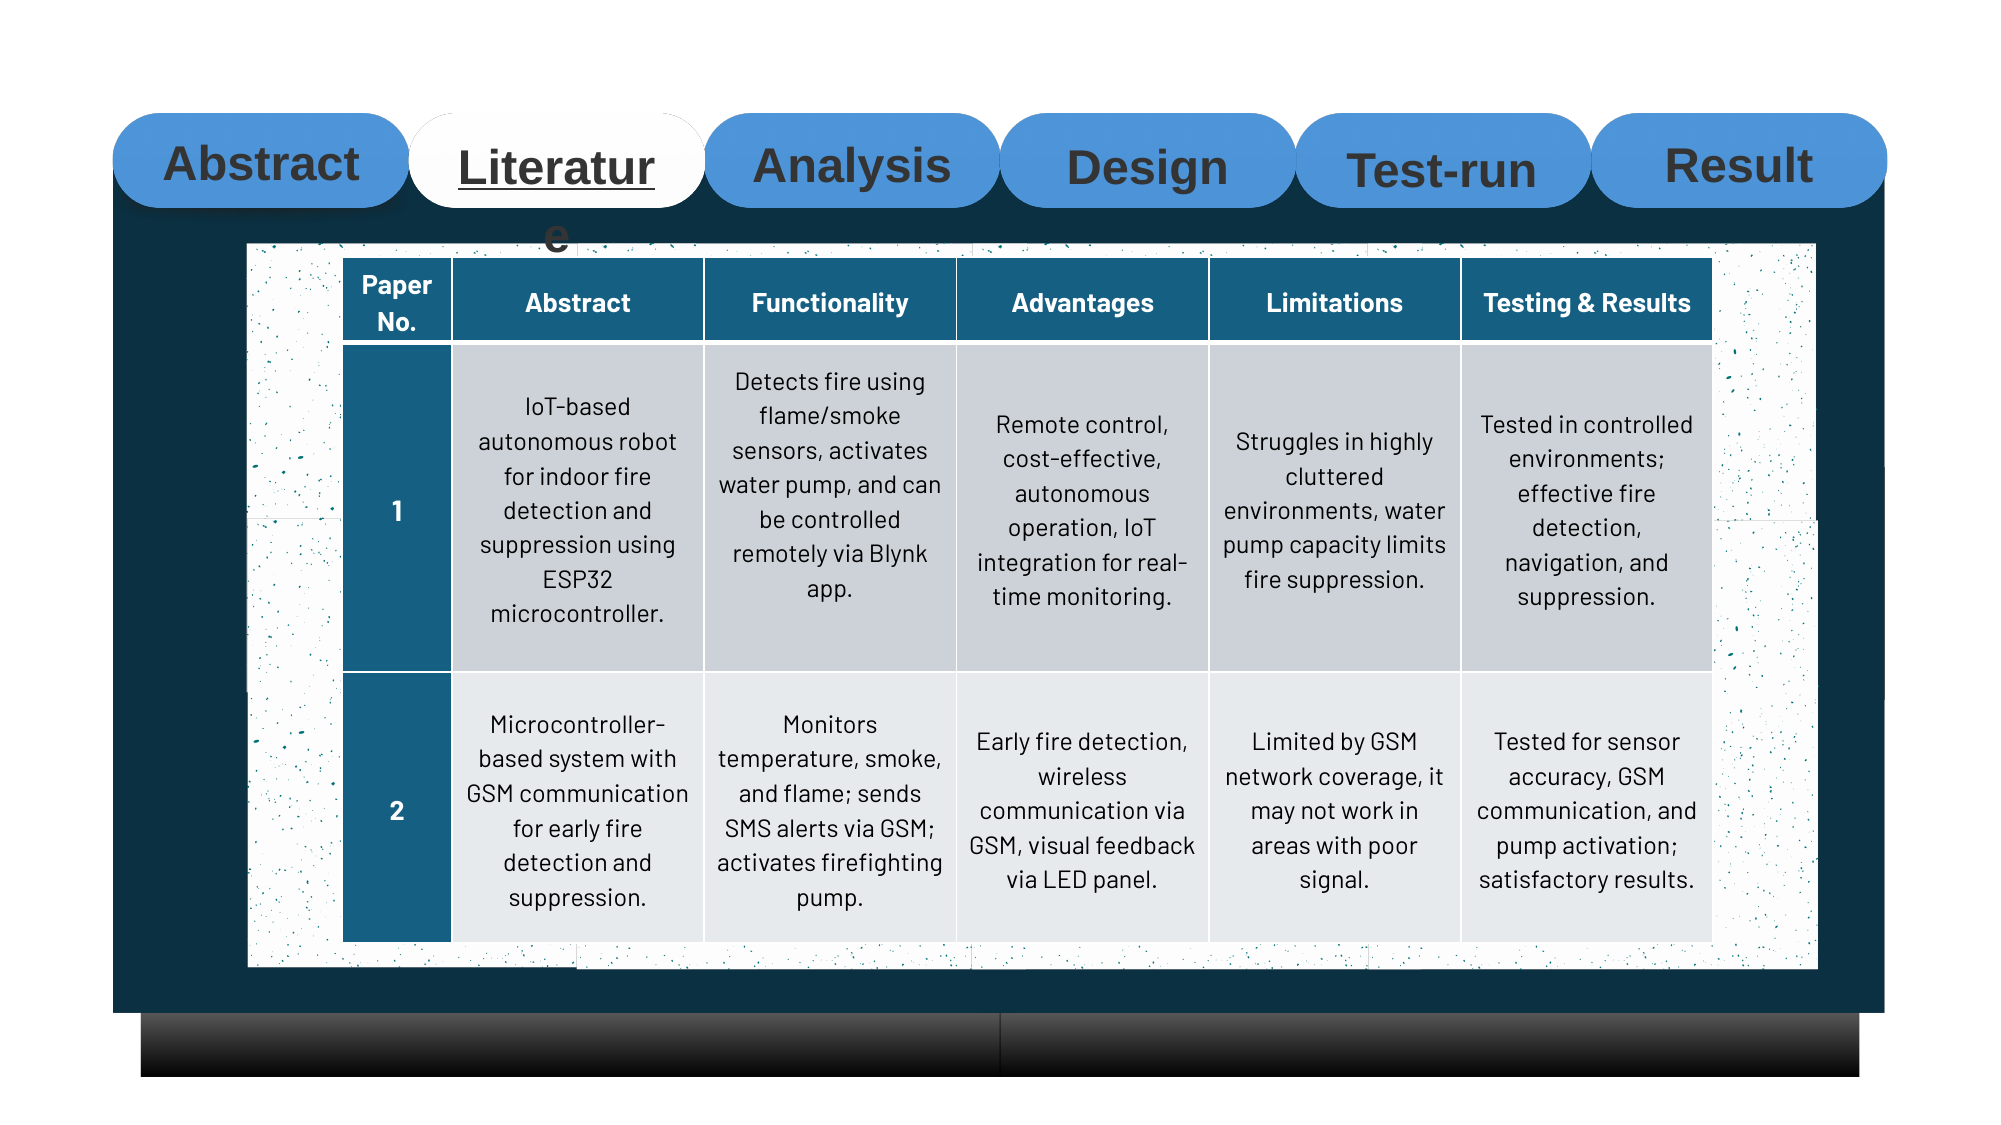

Abstract
Analysis
Result
Literature
Design
Test-run

| Paper No. | Abstract | Functionality | Advantages | Limitations | Testing & Results |
| --- | --- | --- | --- | --- | --- |
| 1 | IoT-based autonomous robot for indoor fire detection and suppression using ESP32 microcontroller. | Detects fire using flame/smoke sensors, activates water pump, and can be controlled remotely via Blynk app. | Remote control, cost-effective, autonomous operation, IoT integration for real-time monitoring. | Struggles in highly cluttered environments, water pump capacity limits fire suppression. | Tested in controlled environments; effective fire detection, navigation, and suppression. |
| 2 | Microcontroller-based system with GSM communication for early fire detection and suppression. | Monitors temperature, smoke, and flame; sends SMS alerts via GSM; activates firefighting pump. | Early fire detection, wireless communication via GSM, visual feedback via LED panel. | Limited by GSM network coverage, it may not work in areas with poor signal. | Tested for sensor accuracy, GSM communication, and pump activation; satisfactory results. |